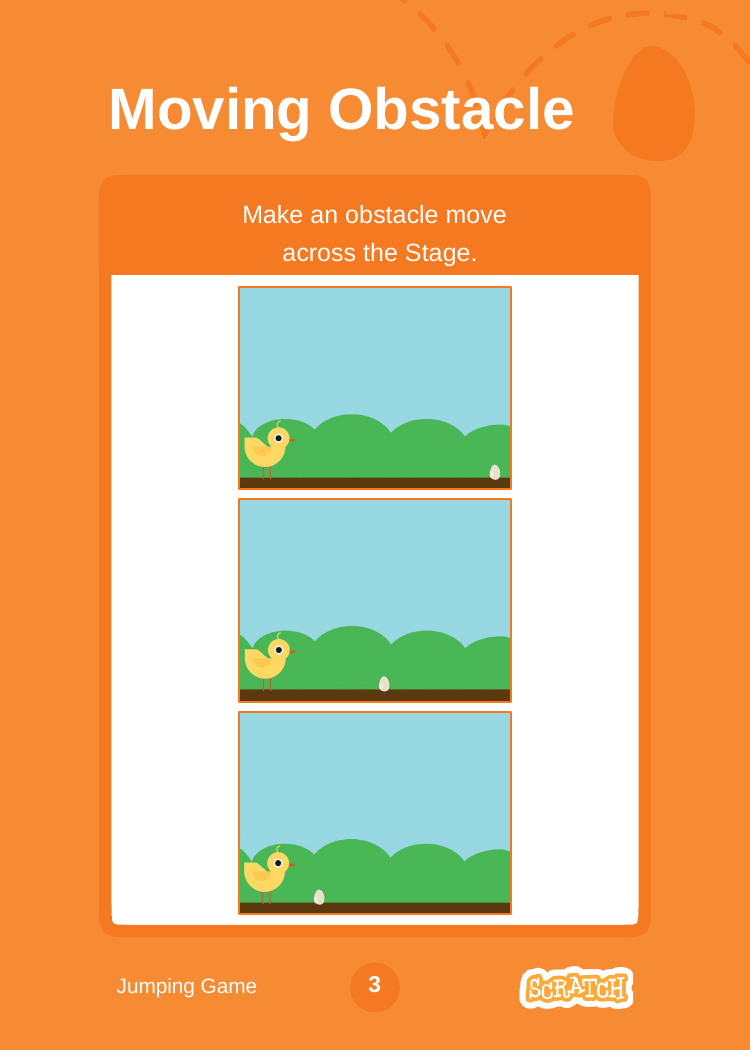

# Moving Obstacle

Make an obstacle move  across the Stage.

3
Jumping Game